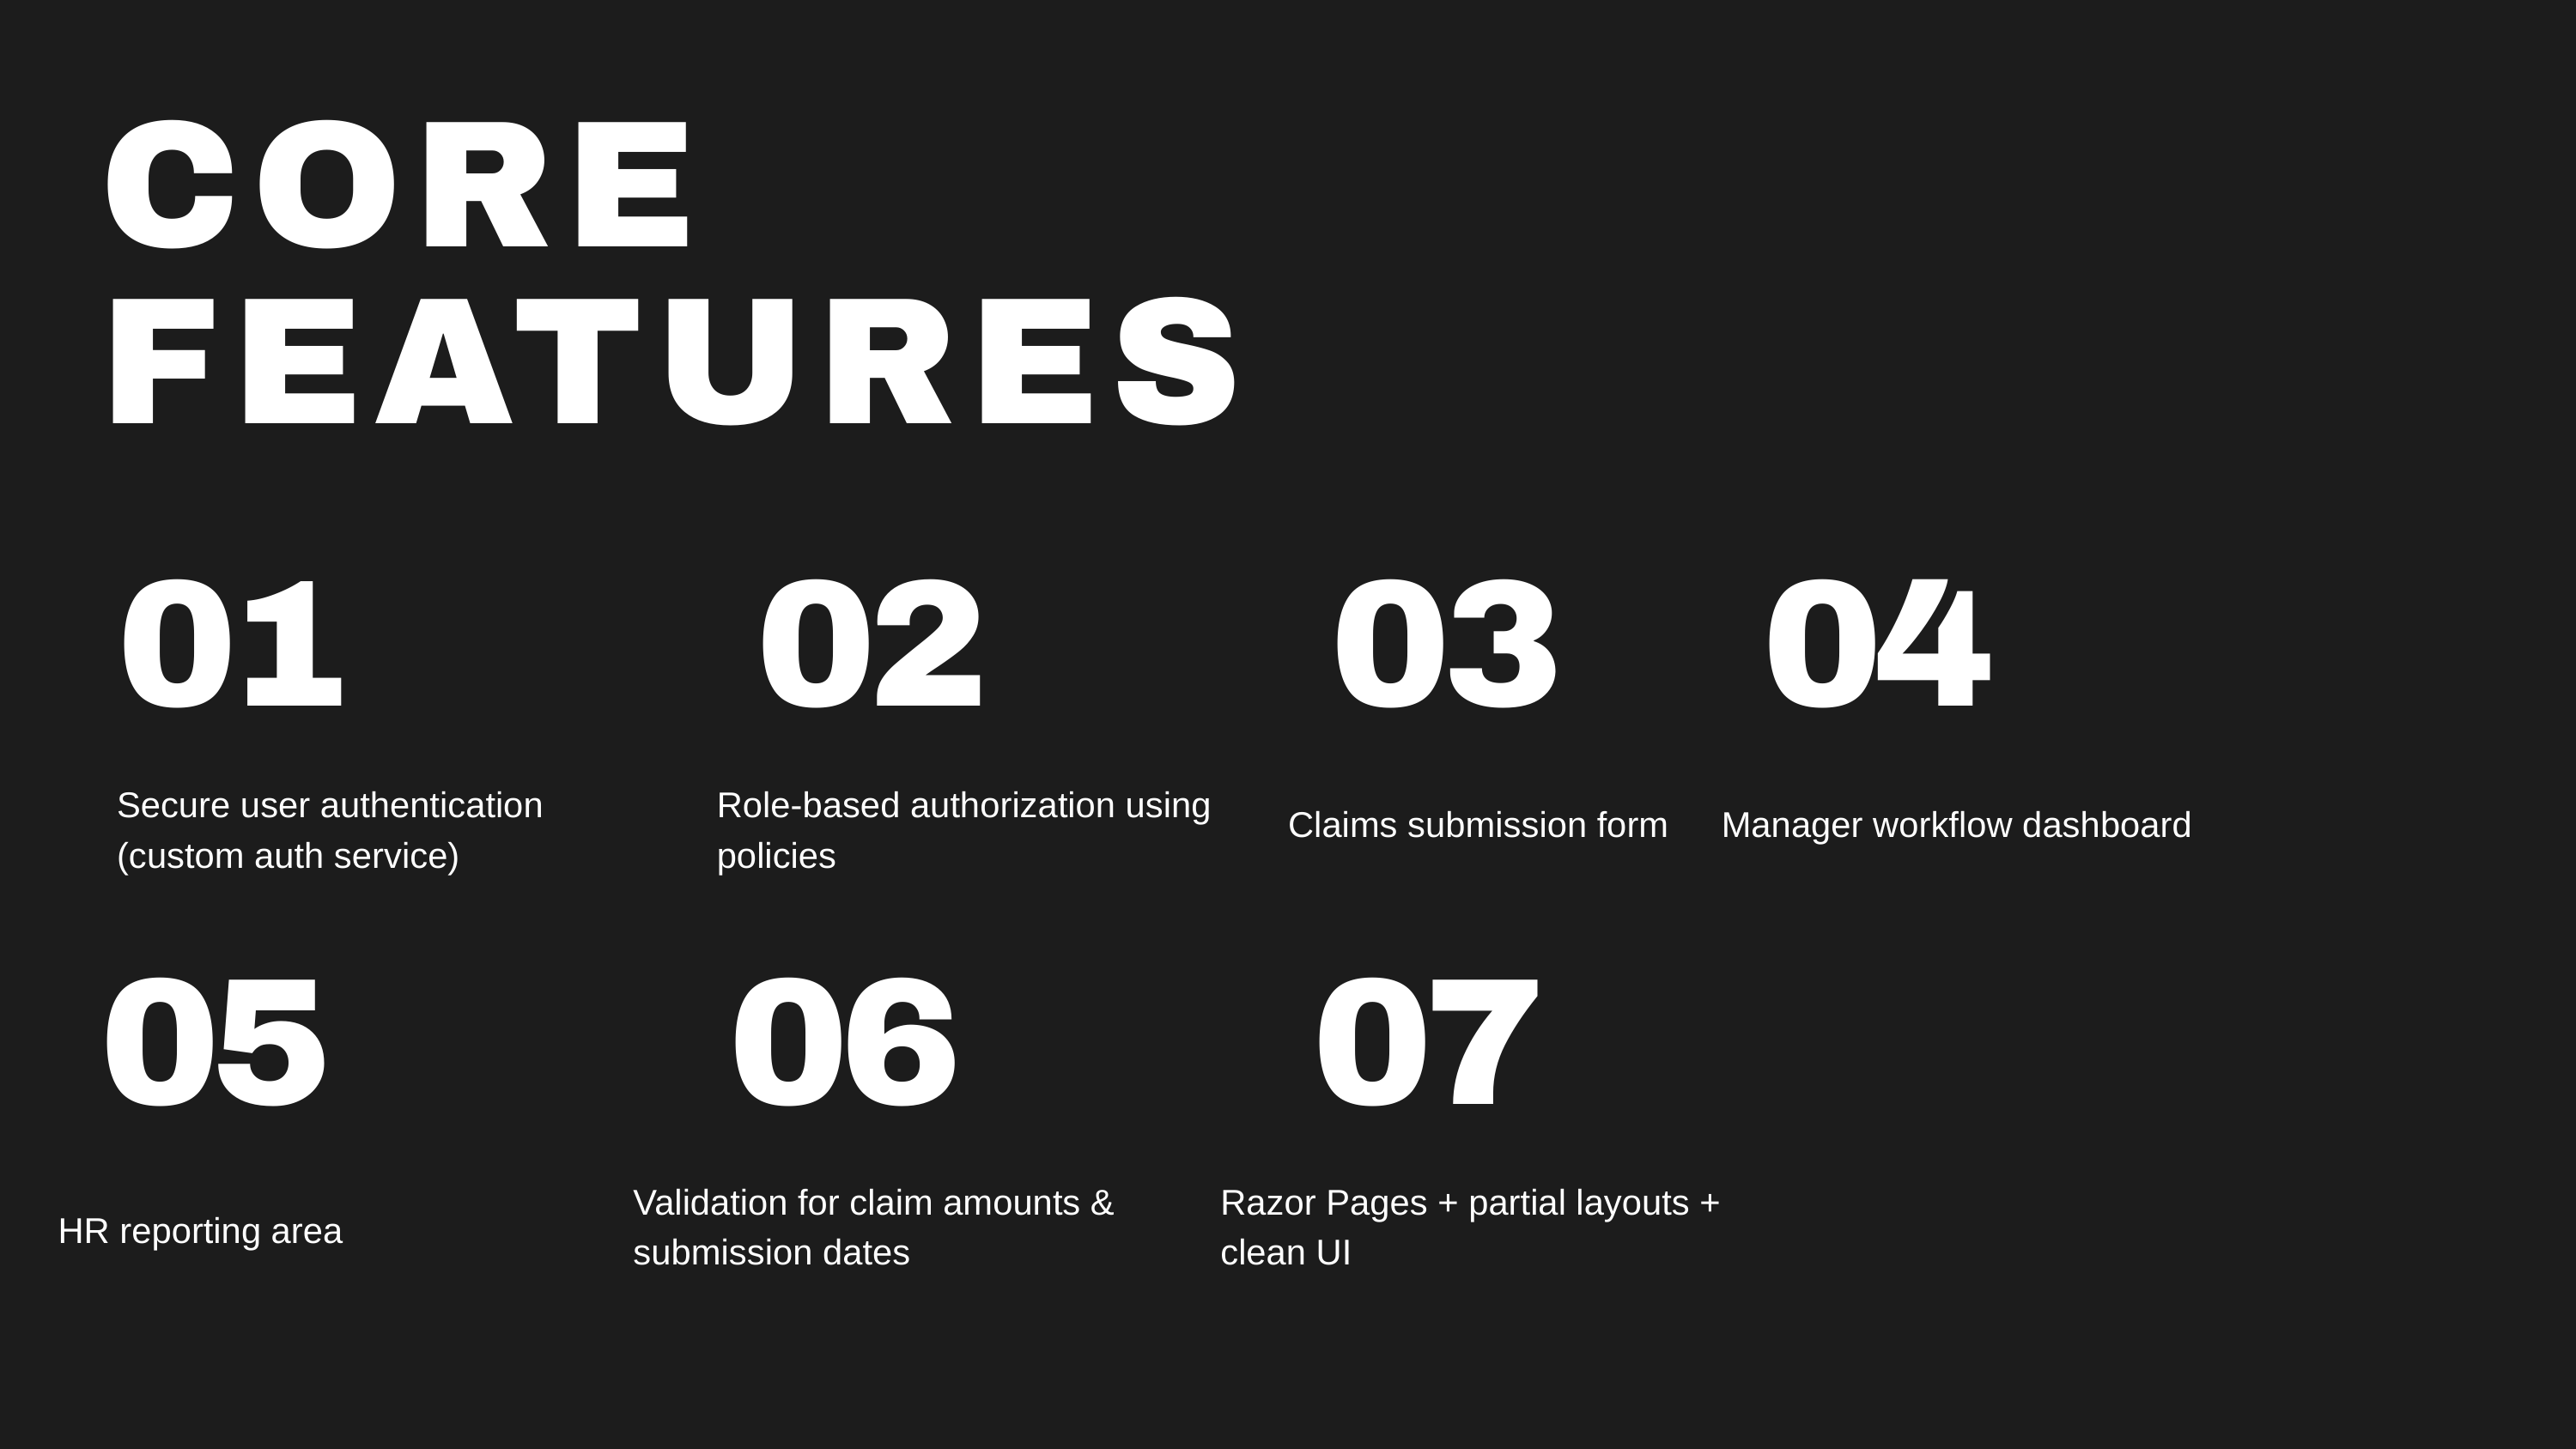

CORE FEATURES
01
02
03
04
Secure user authentication (custom auth service)
Role-based authorization using policies
Claims submission form
Manager workflow dashboard
05
06
07
Validation for claim amounts & submission dates
Razor Pages + partial layouts + clean UI
HR reporting area